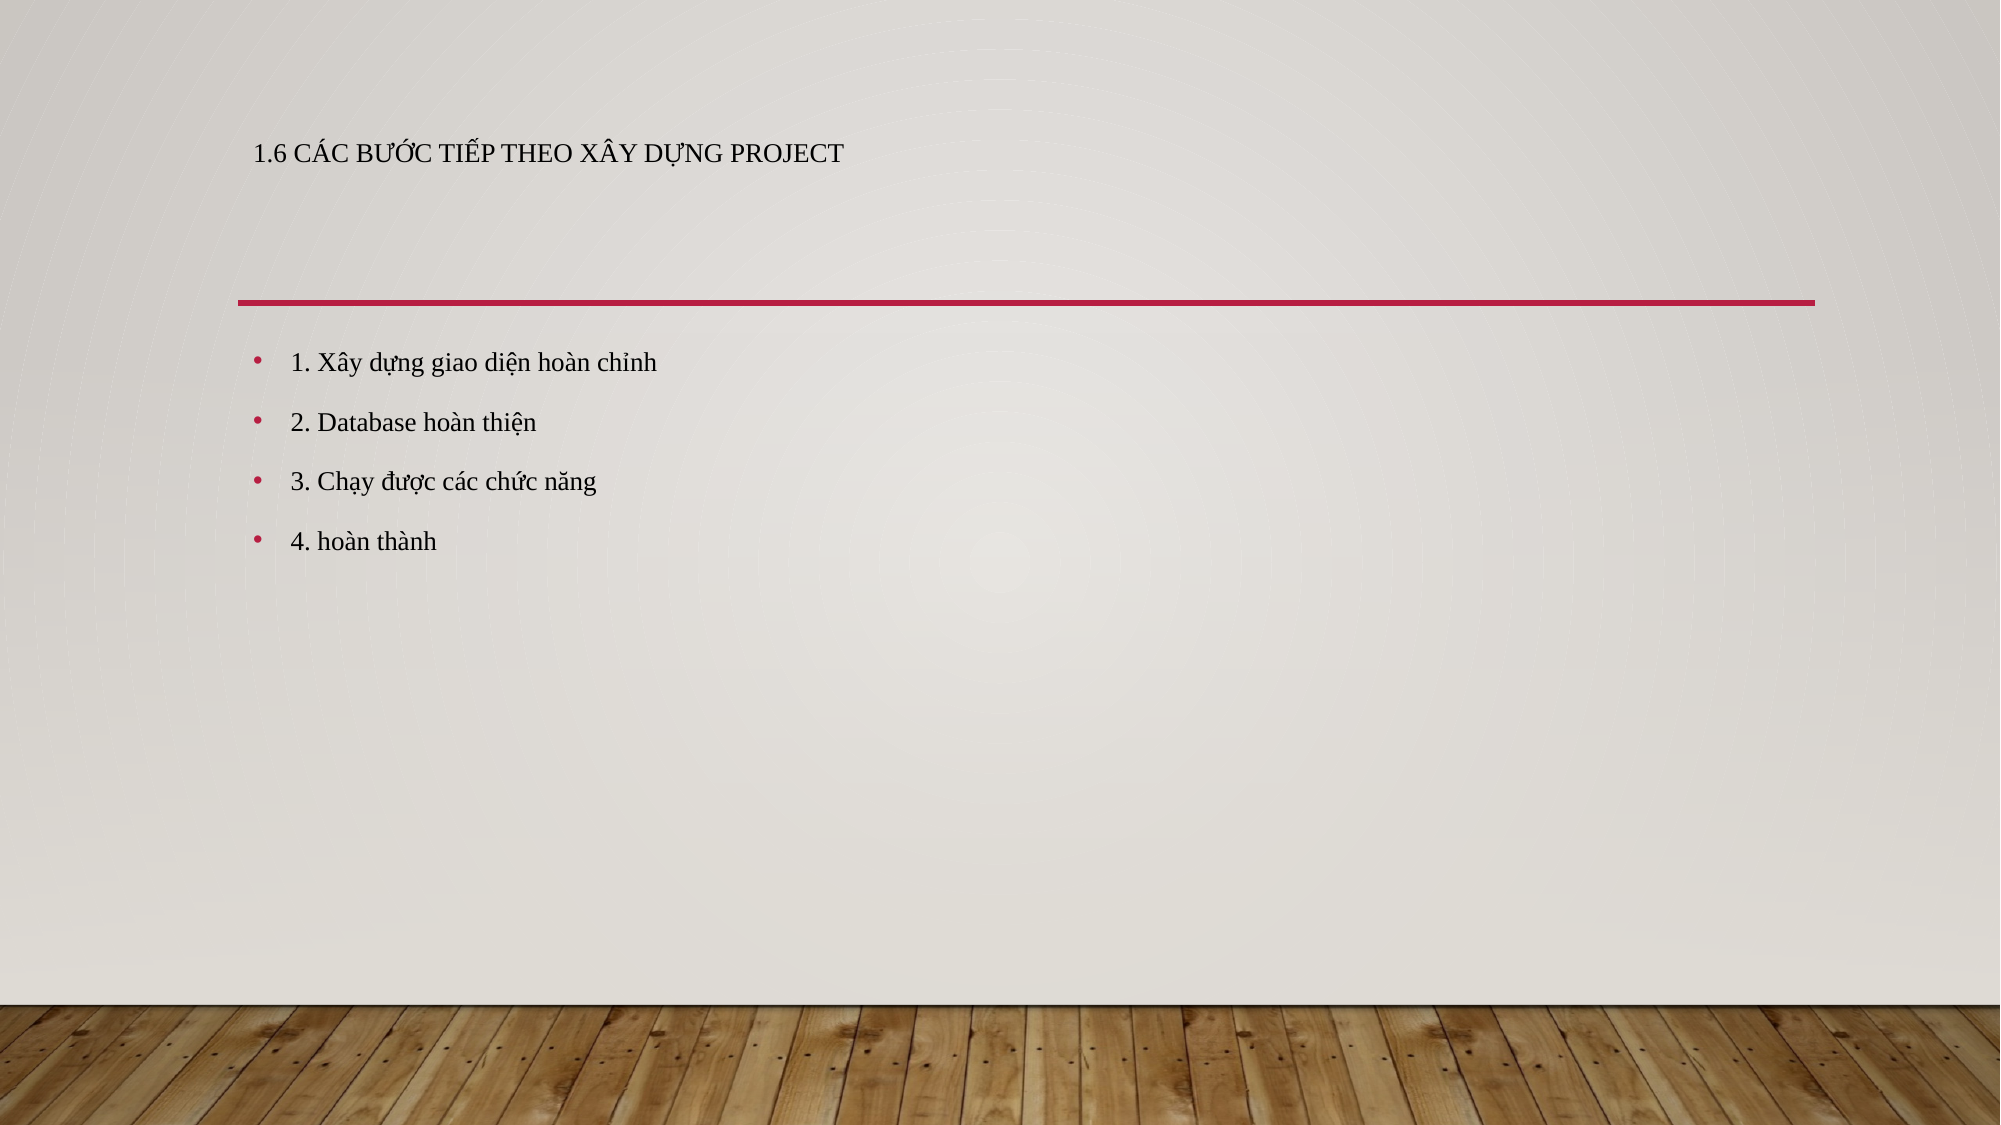

# 1.6 Các bước tiếp theo xây dựng project
1. Xây dựng giao diện hoàn chỉnh
2. Database hoàn thiện
3. Chạy được các chức năng
4. hoàn thành